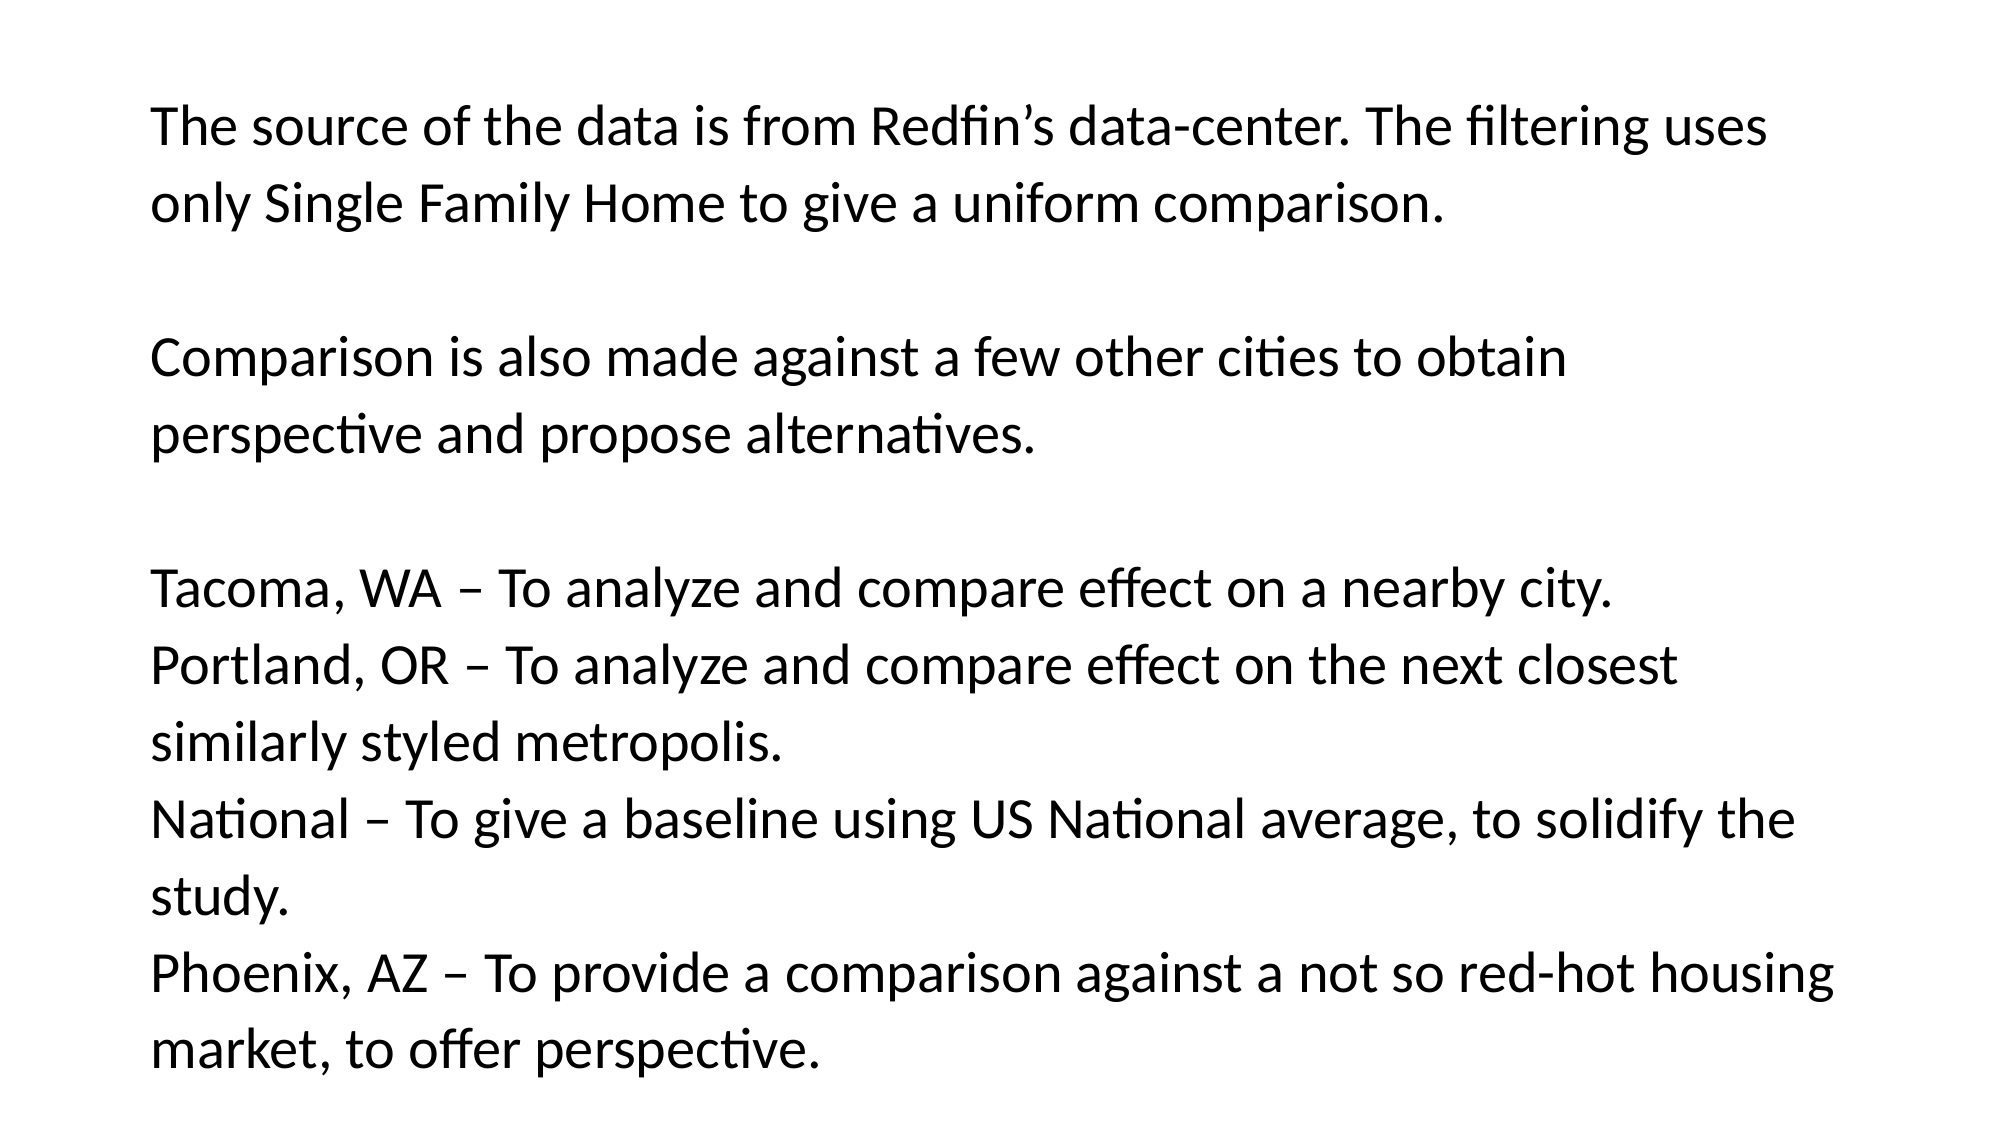

The source of the data is from Redfin’s data-center. The filtering uses only Single Family Home to give a uniform comparison.

Comparison is also made against a few other cities to obtain perspective and propose alternatives.

Tacoma, WA – To analyze and compare effect on a nearby city.
Portland, OR – To analyze and compare effect on the next closest similarly styled metropolis.
National – To give a baseline using US National average, to solidify the study.
Phoenix, AZ – To provide a comparison against a not so red-hot housing market, to offer perspective.